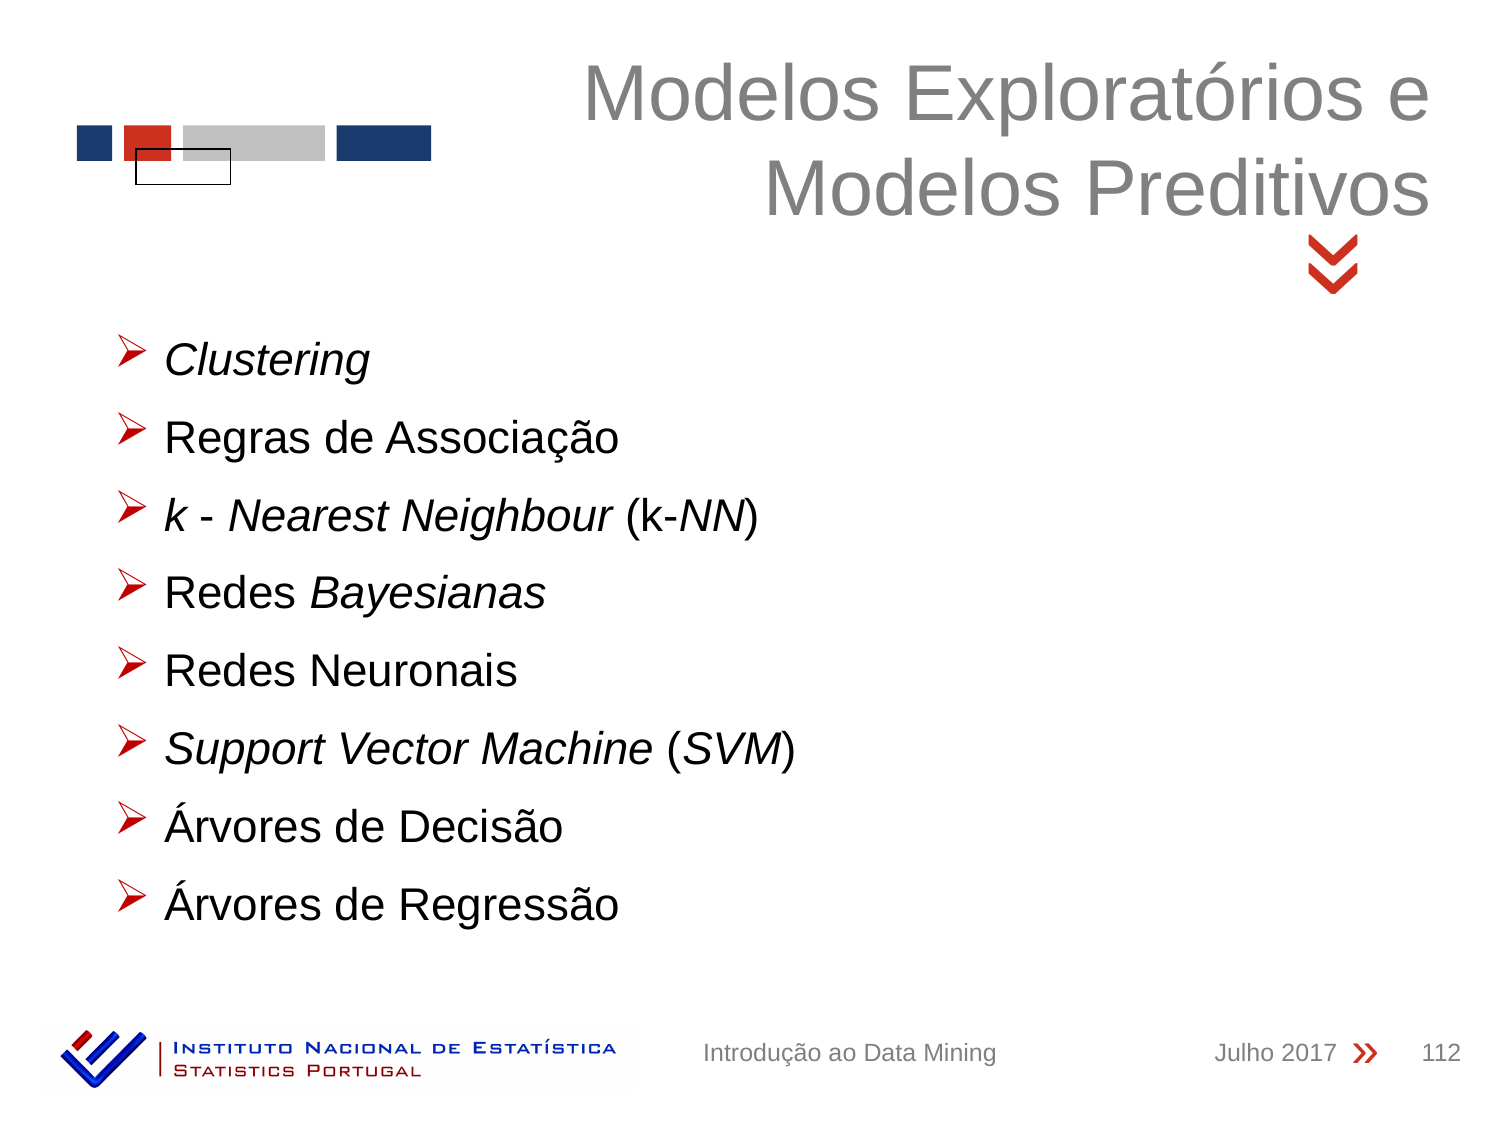

Modelos Exploratórios e Modelos Preditivos
«
 Clustering
 Regras de Associação
 k - Nearest Neighbour (k-NN)
 Redes Bayesianas
 Redes Neuronais
 Support Vector Machine (SVM)
 Árvores de Decisão
 Árvores de Regressão
Introdução ao Data Mining
Julho 2017
112
«